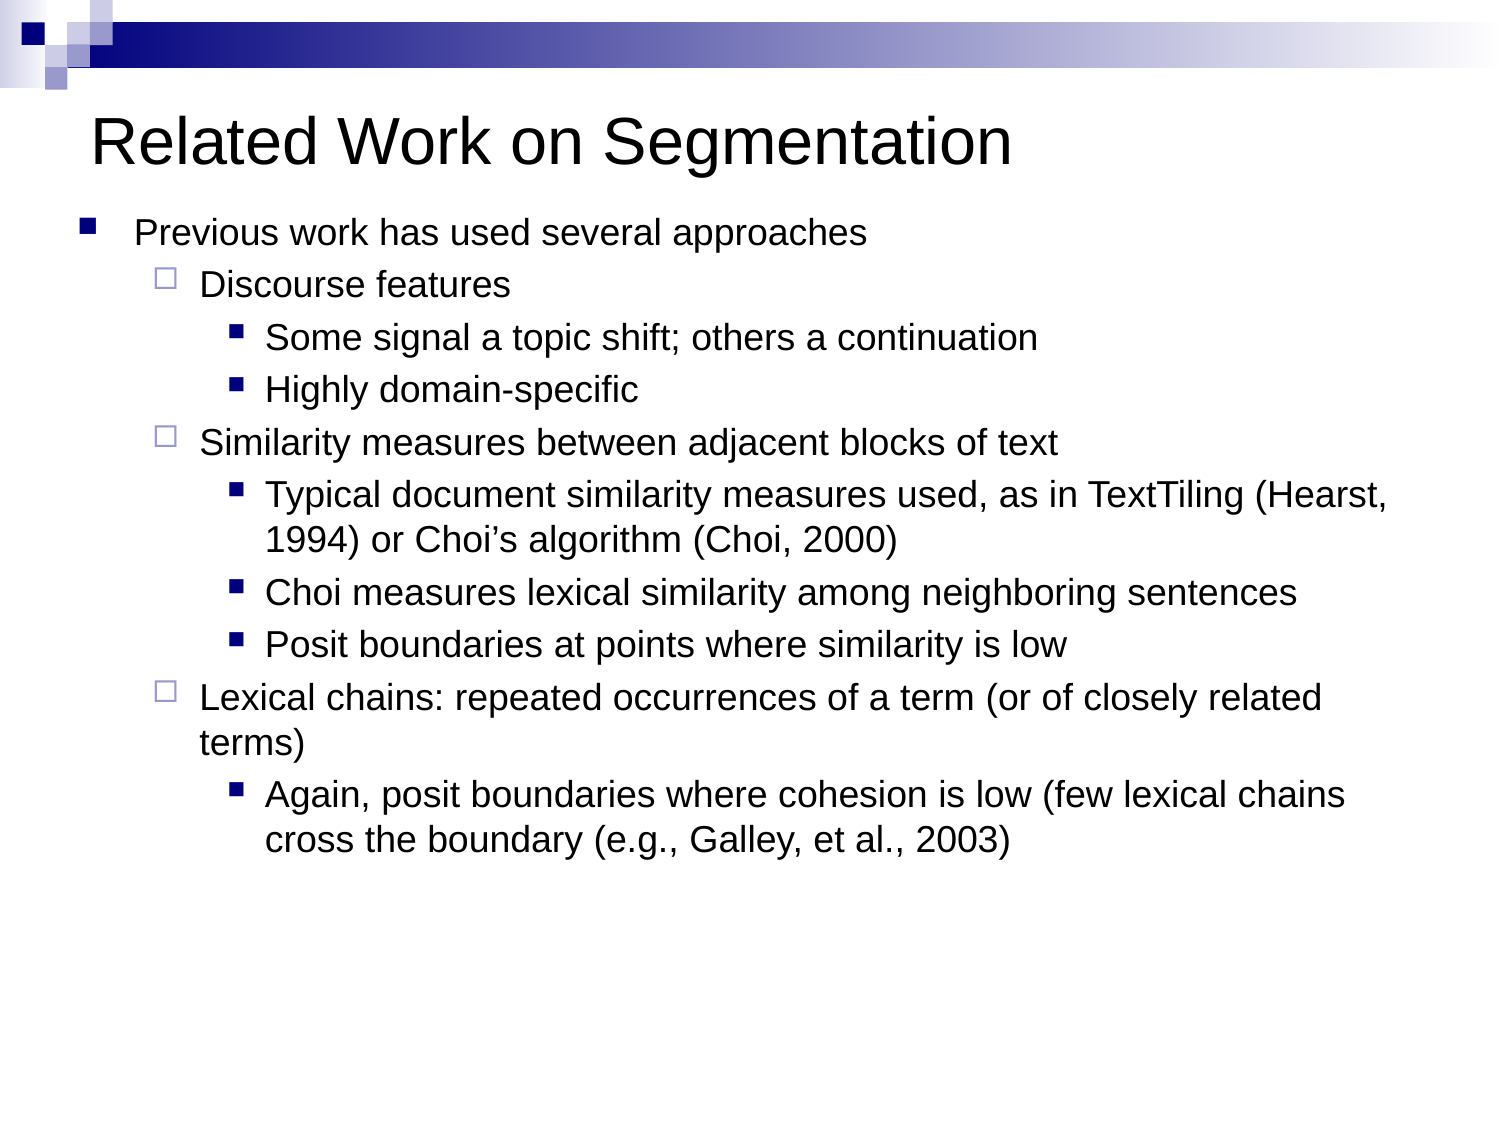

# Related Work on Segmentation
Previous work has used several approaches
Discourse features
Some signal a topic shift; others a continuation
Highly domain-specific
Similarity measures between adjacent blocks of text
Typical document similarity measures used, as in TextTiling (Hearst, 1994) or Choi’s algorithm (Choi, 2000)
Choi measures lexical similarity among neighboring sentences
Posit boundaries at points where similarity is low
Lexical chains: repeated occurrences of a term (or of closely related terms)
Again, posit boundaries where cohesion is low (few lexical chains cross the boundary (e.g., Galley, et al., 2003)